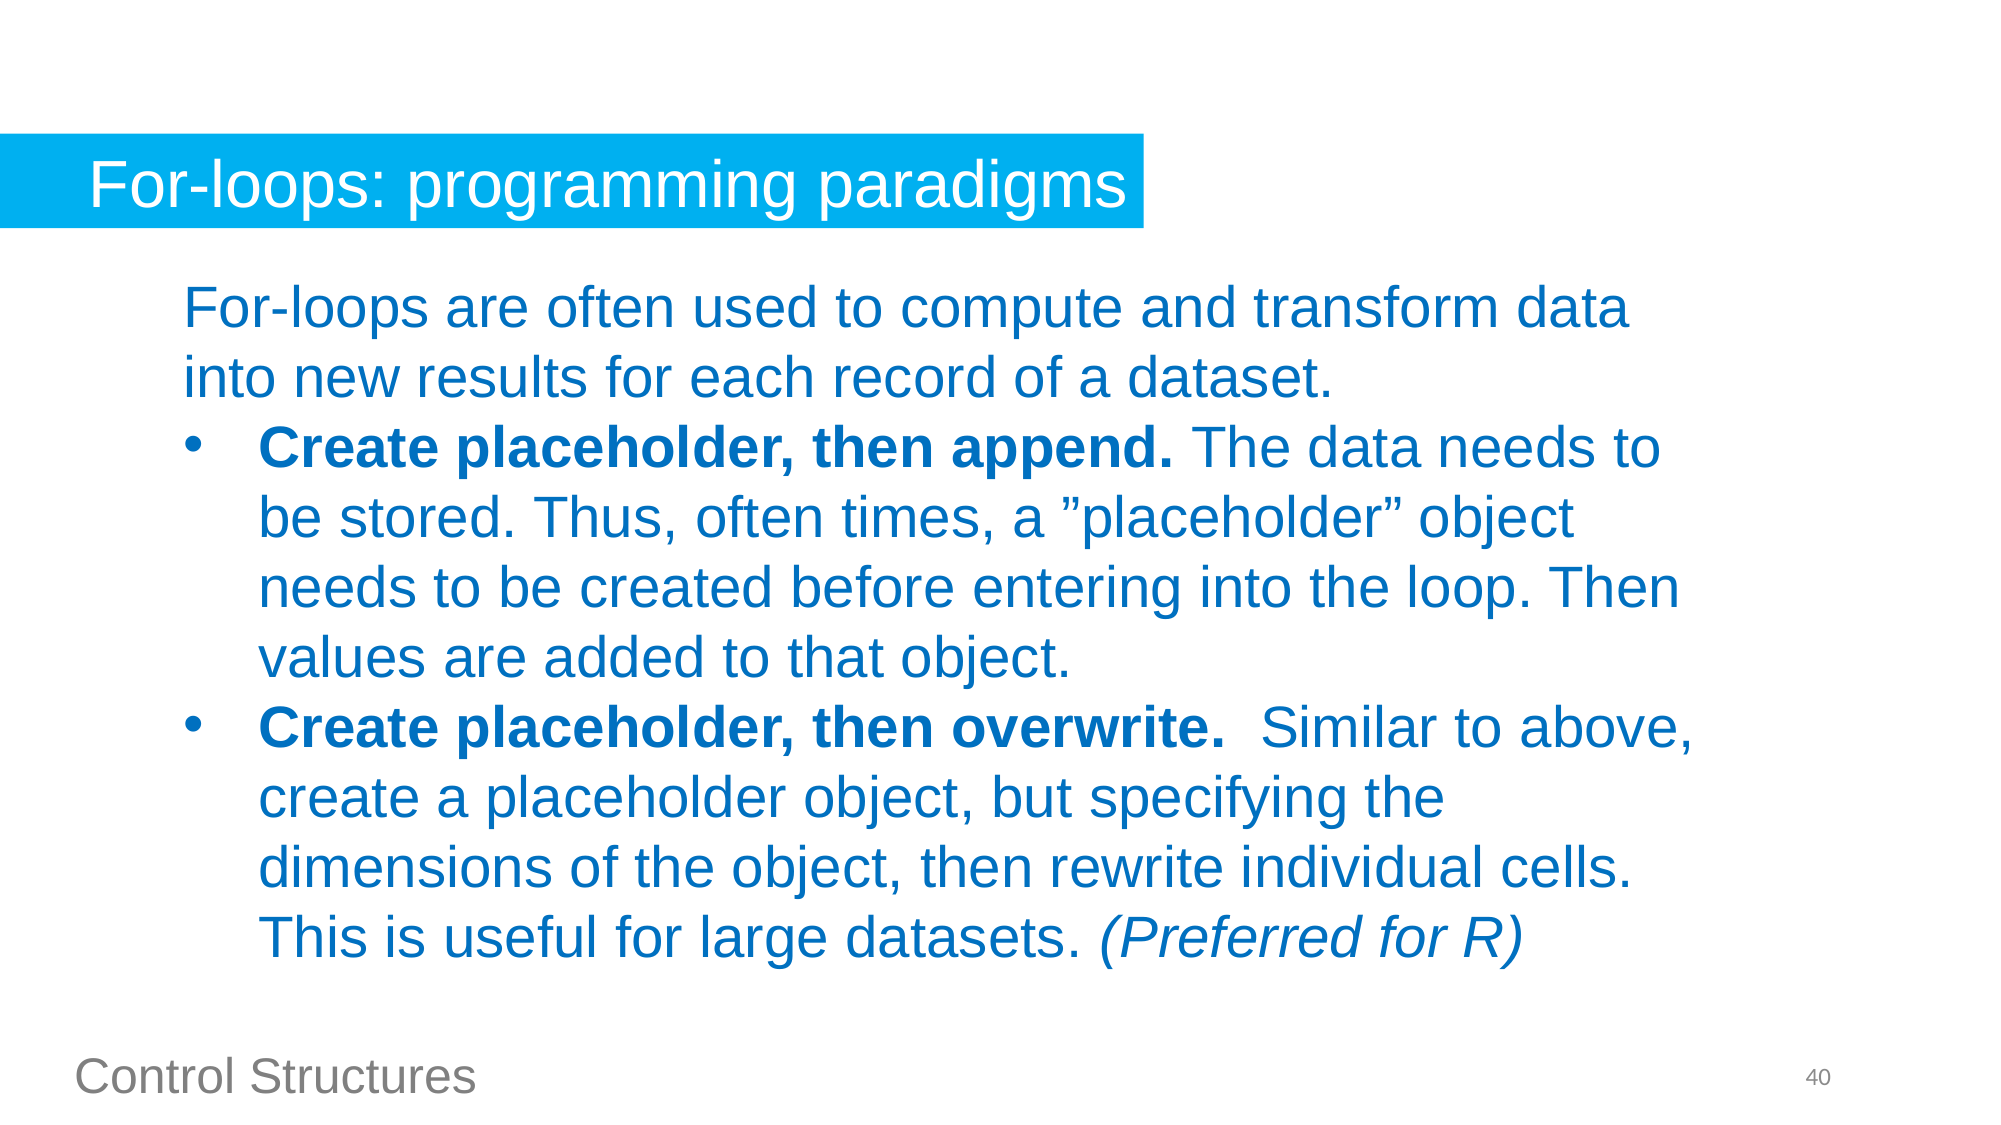

For-loops: programming paradigms
For-loops are often used to compute and transform data into new results for each record of a dataset.
Create placeholder, then append. The data needs to be stored. Thus, often times, a ”placeholder” object needs to be created before entering into the loop. Then values are added to that object.
Create placeholder, then overwrite.  Similar to above, create a placeholder object, but specifying the dimensions of the object, then rewrite individual cells. This is useful for large datasets. (Preferred for R)

Control Structures
40